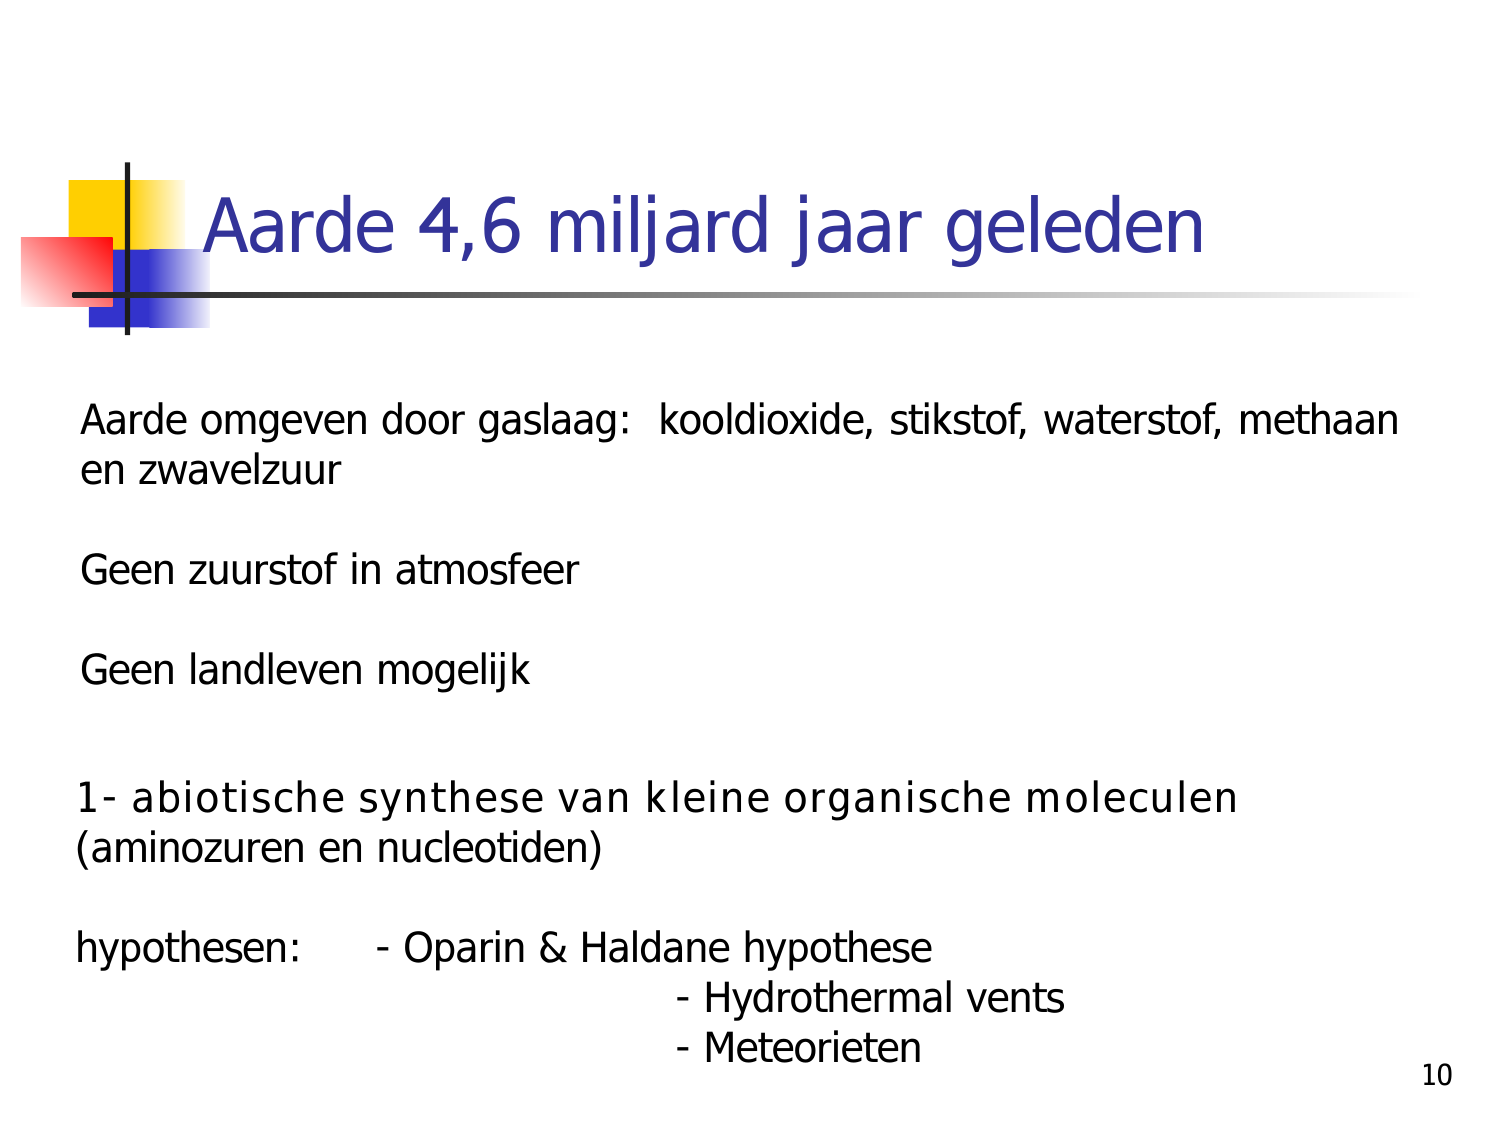

# Aarde 4,6 miljard jaar geleden
Aarde omgeven door gaslaag:  kooldioxide, stikstof, waterstof, methaan en zwavelzuur

Geen zuurstof in atmosfeer

Geen landleven mogelijk

1- abiotische synthese van kleine organische moleculen (aminozuren en nucleotiden)

hypothesen: 	- Oparin & Haldane hypothese
				- Hydrothermal vents
				- Meteorieten
10